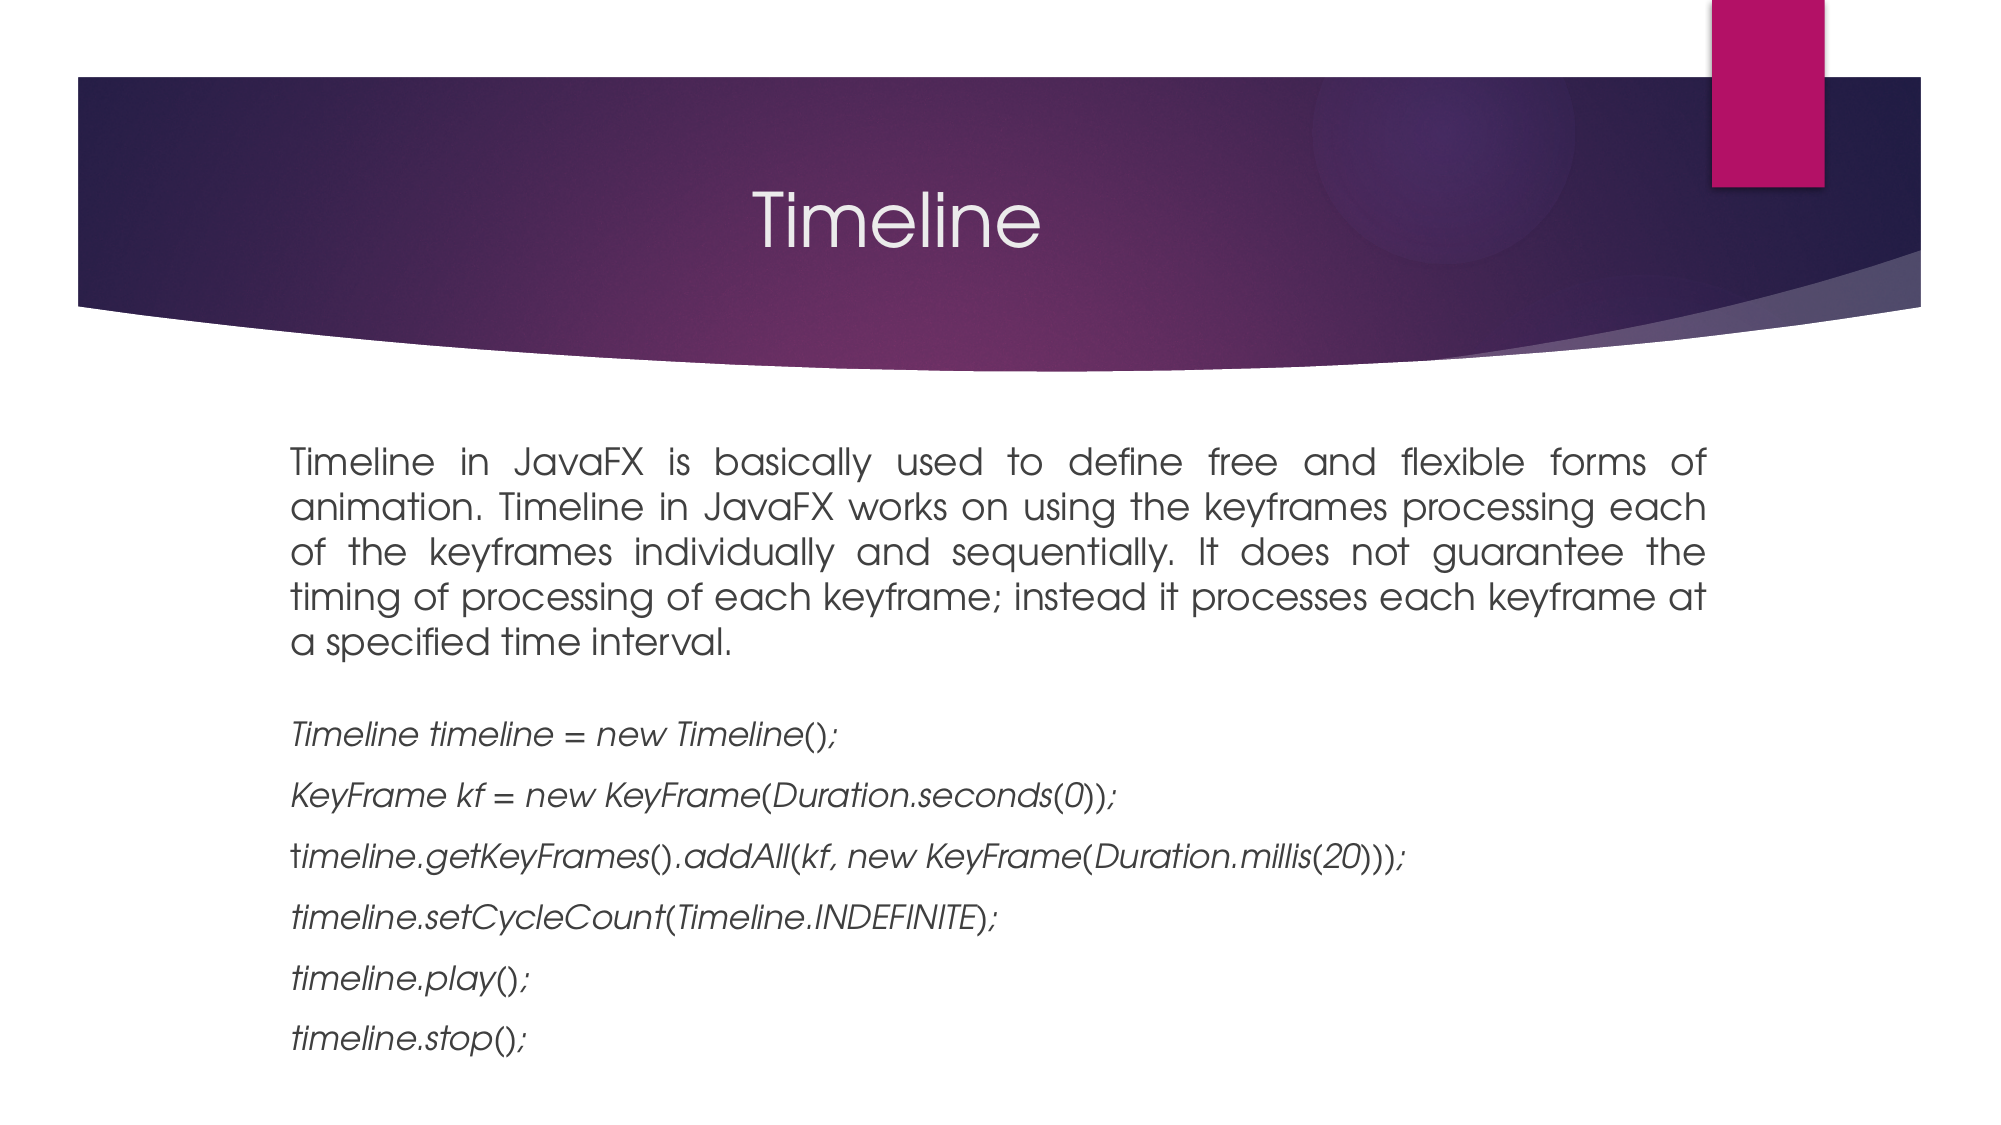

# Timeline
Timeline in JavaFX is basically used to define free and flexible forms of animation. Timeline in JavaFX works on using the keyframes processing each of the keyframes individually and sequentially. It does not guarantee the timing of processing of each keyframe; instead it processes each keyframe at a specified time interval.

Timeline timeline = new Timeline();
KeyFrame kf = new KeyFrame(Duration.seconds(0));
timeline.getKeyFrames().addAll(kf, new KeyFrame(Duration.millis(20)));
timeline.setCycleCount(Timeline.INDEFINITE);
timeline.play();
timeline.stop();